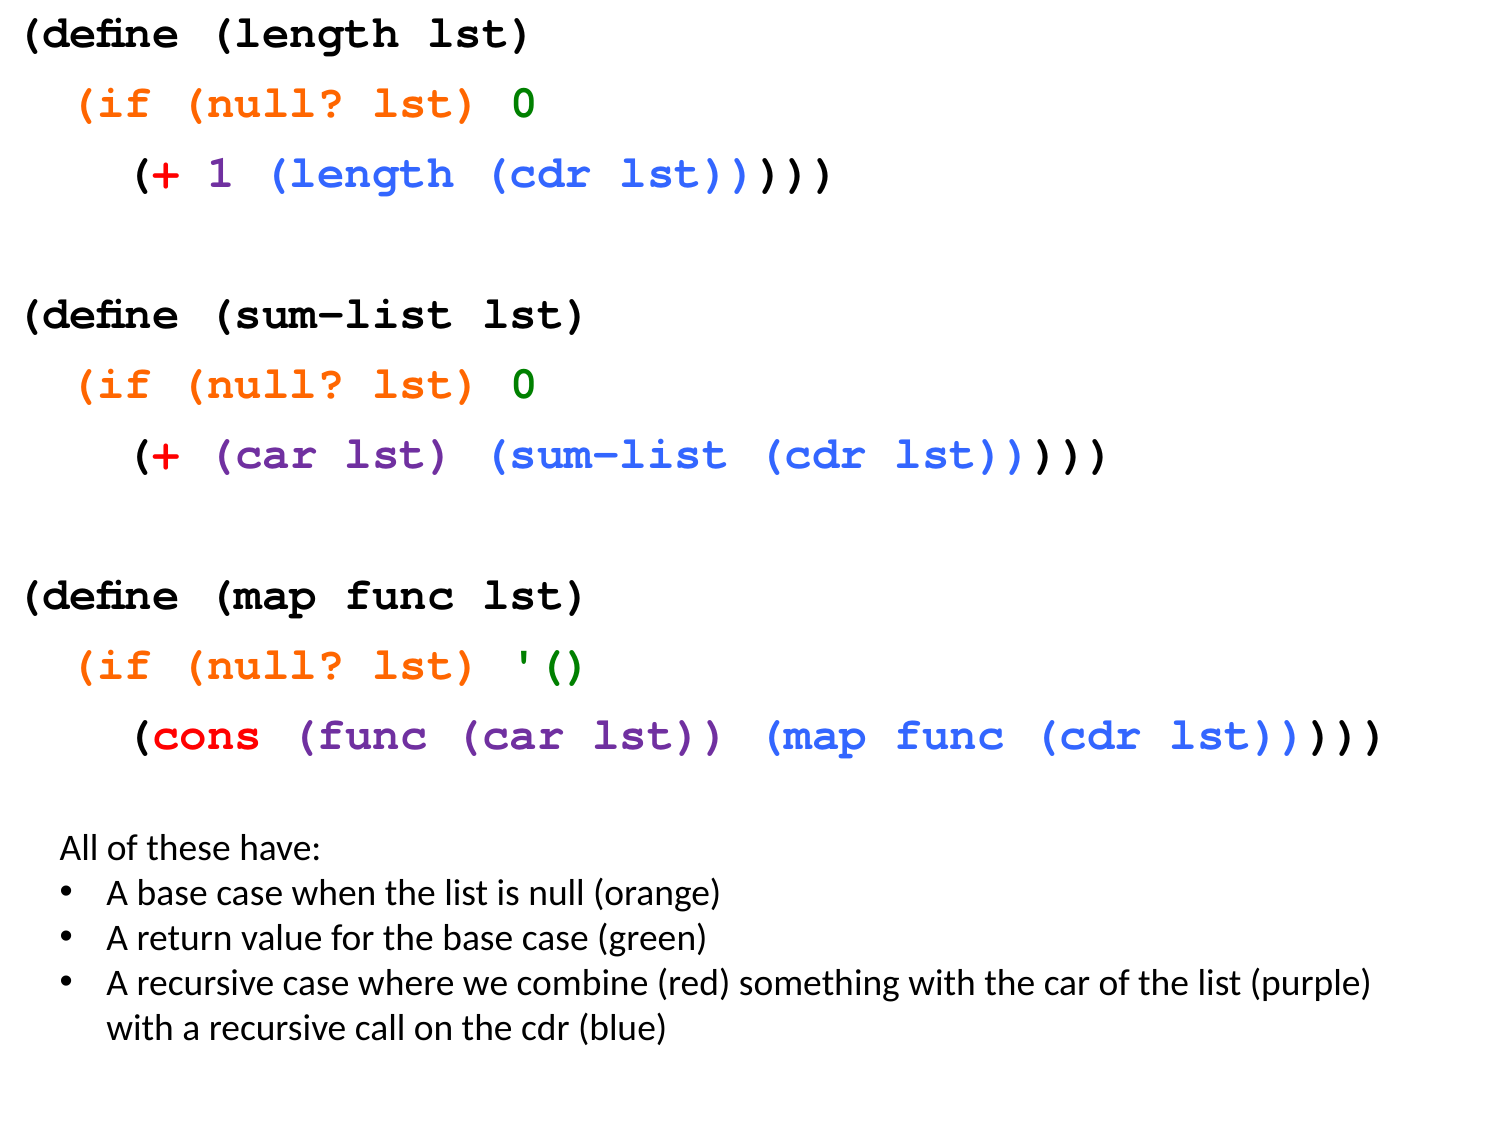

(define (length lst)
  (if (null? lst) 0
    (+ 1 (length (cdr lst)))))

(define (sum-list lst)
  (if (null? lst) 0
    (+ (car lst) (sum-list (cdr lst)))))

(define (map func lst)
  (if (null? lst) '()
    (cons (func (car lst)) (map func (cdr lst)))))
All of these have:
A base case when the list is null (orange)
A return value for the base case (green)
A recursive case where we combine (red) something with the car of the list (purple) with a recursive call on the cdr (blue)